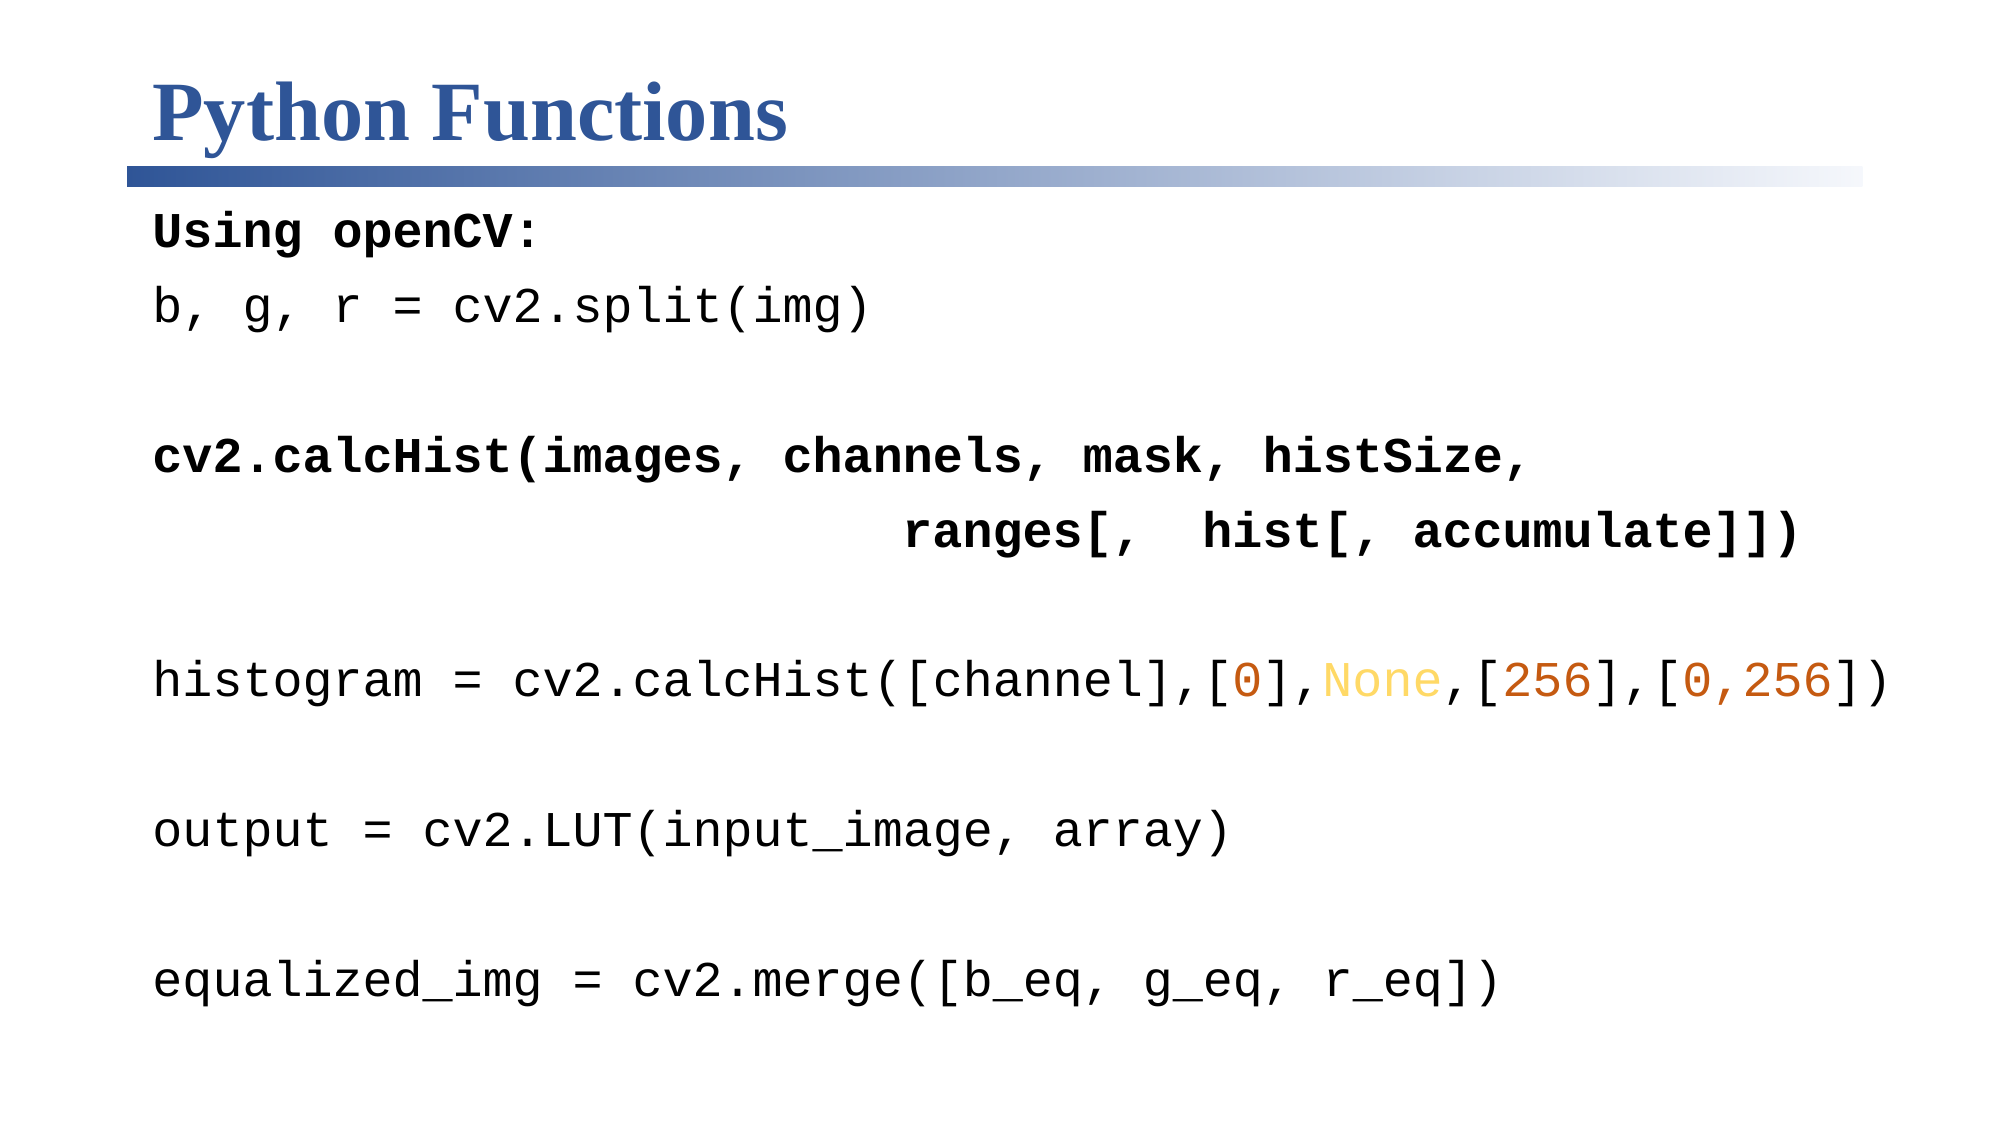

# Python Functions
Using openCV:
b, g, r = cv2.split(img)

cv2.calcHist(images, channels, mask, histSize,
					ranges[, 	hist[, accumulate]])

histogram = cv2.calcHist([channel],[0],None,[256],[0,256])

output = cv2.LUT(input_image, array)

equalized_img = cv2.merge([b_eq, g_eq, r_eq])

10